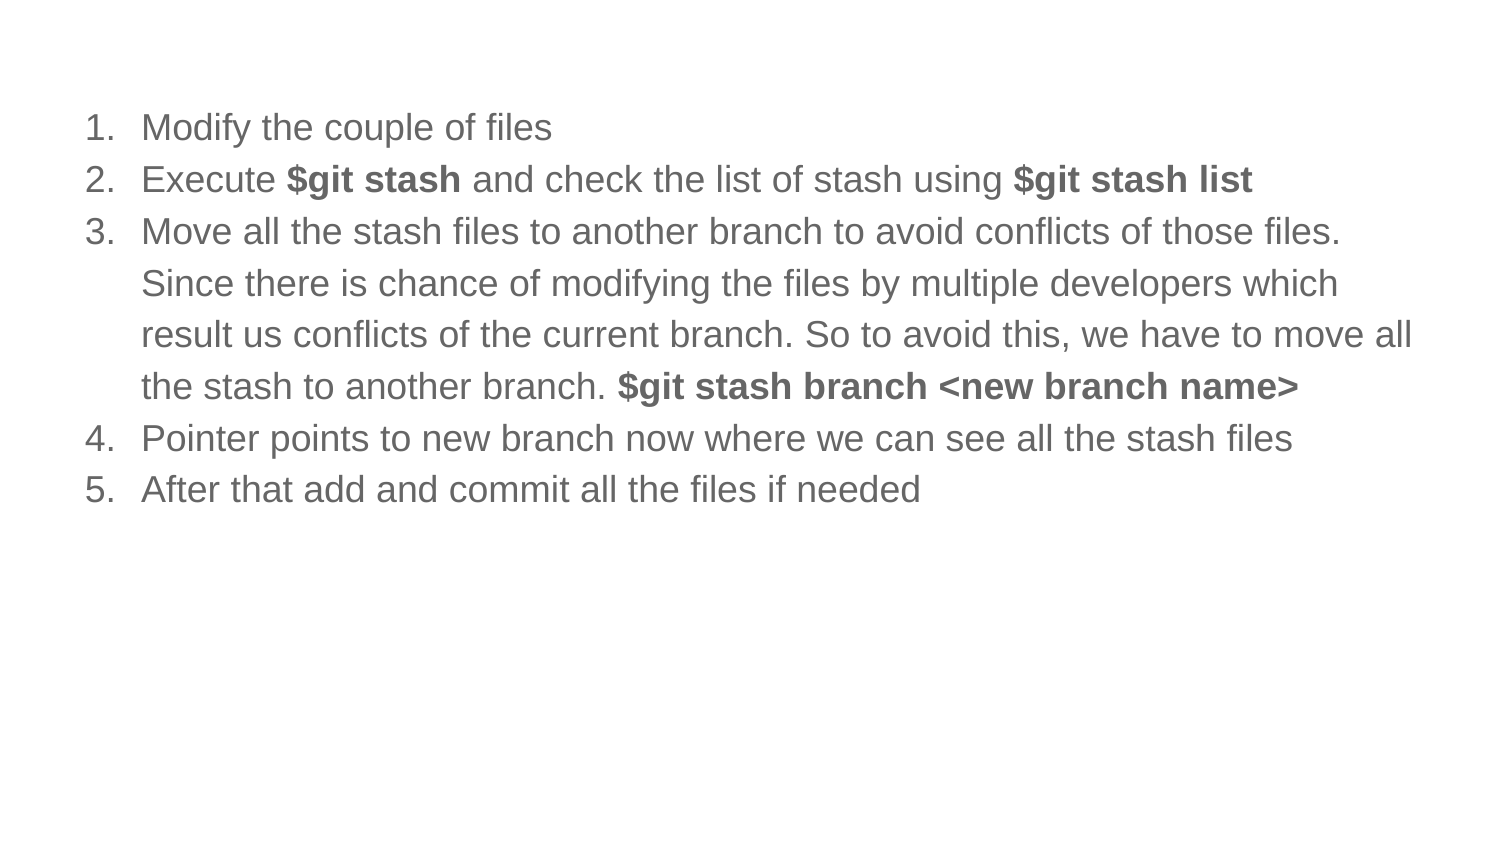

Modify the couple of files
Execute $git stash and check the list of stash using $git stash list
Move all the stash files to another branch to avoid conflicts of those files. Since there is chance of modifying the files by multiple developers which result us conflicts of the current branch. So to avoid this, we have to move all the stash to another branch. $git stash branch <new branch name>
Pointer points to new branch now where we can see all the stash files
After that add and commit all the files if needed